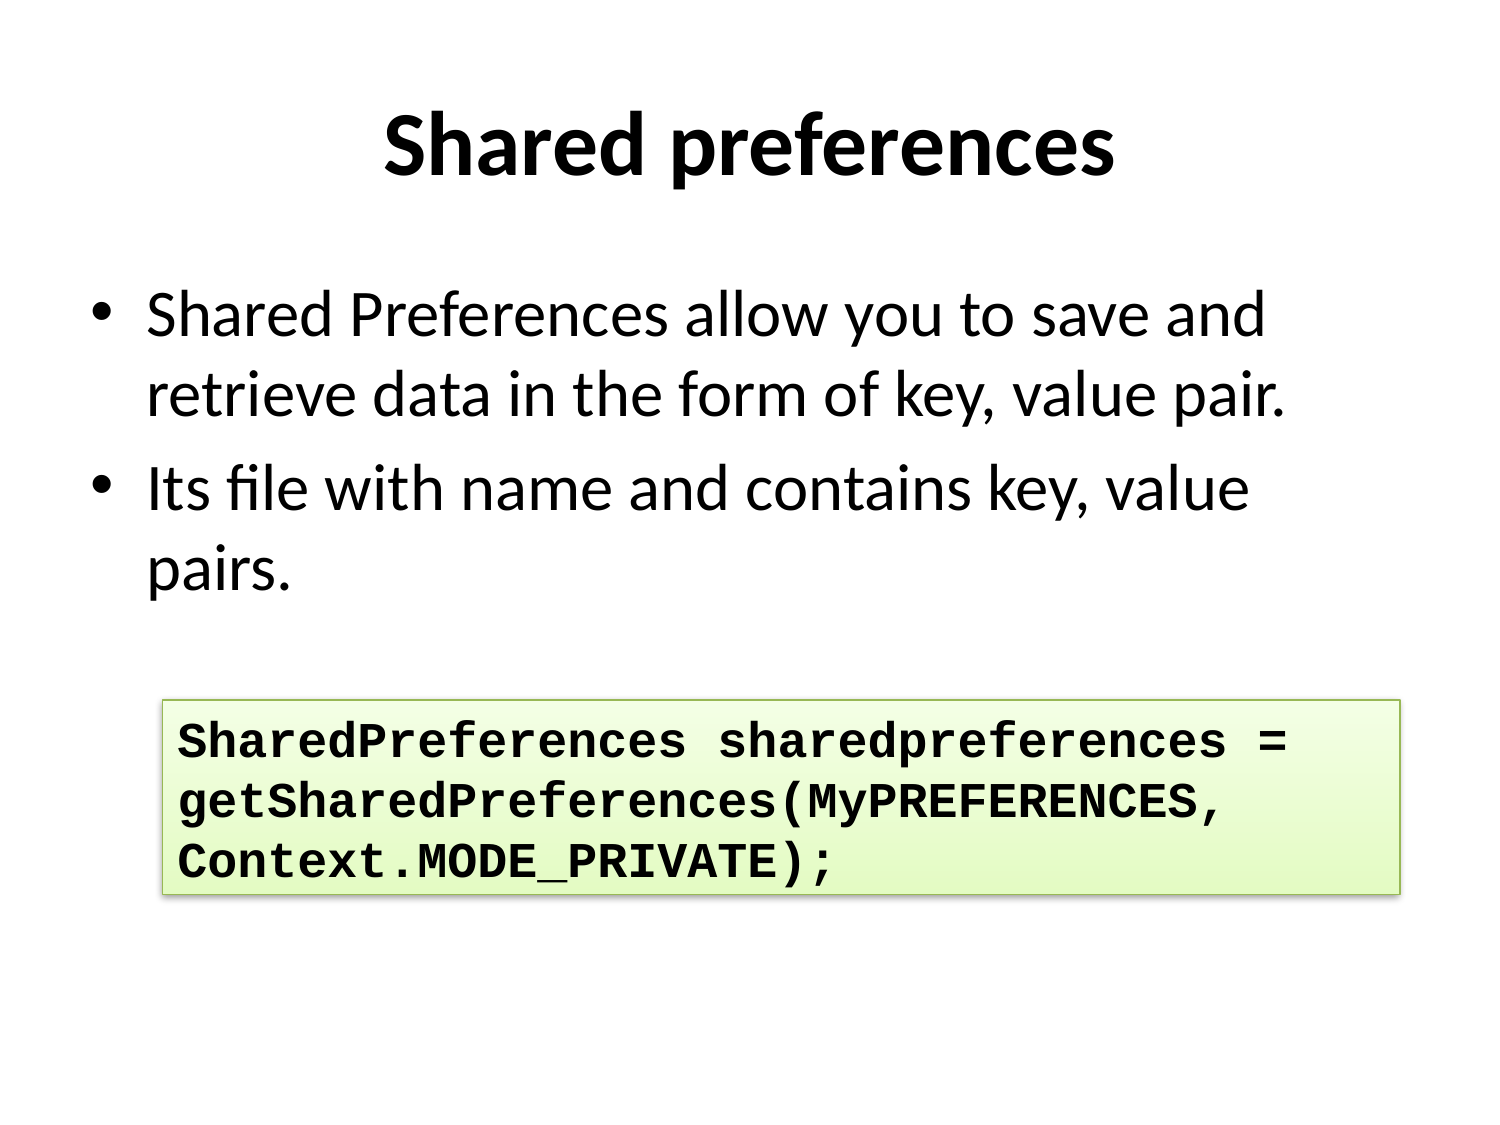

# Shared preferences
Shared Preferences allow you to save and retrieve data in the form of key, value pair.
Its file with name and contains key, value pairs.

SharedPreferences sharedpreferences = getSharedPreferences(MyPREFERENCES, Context.MODE_PRIVATE);